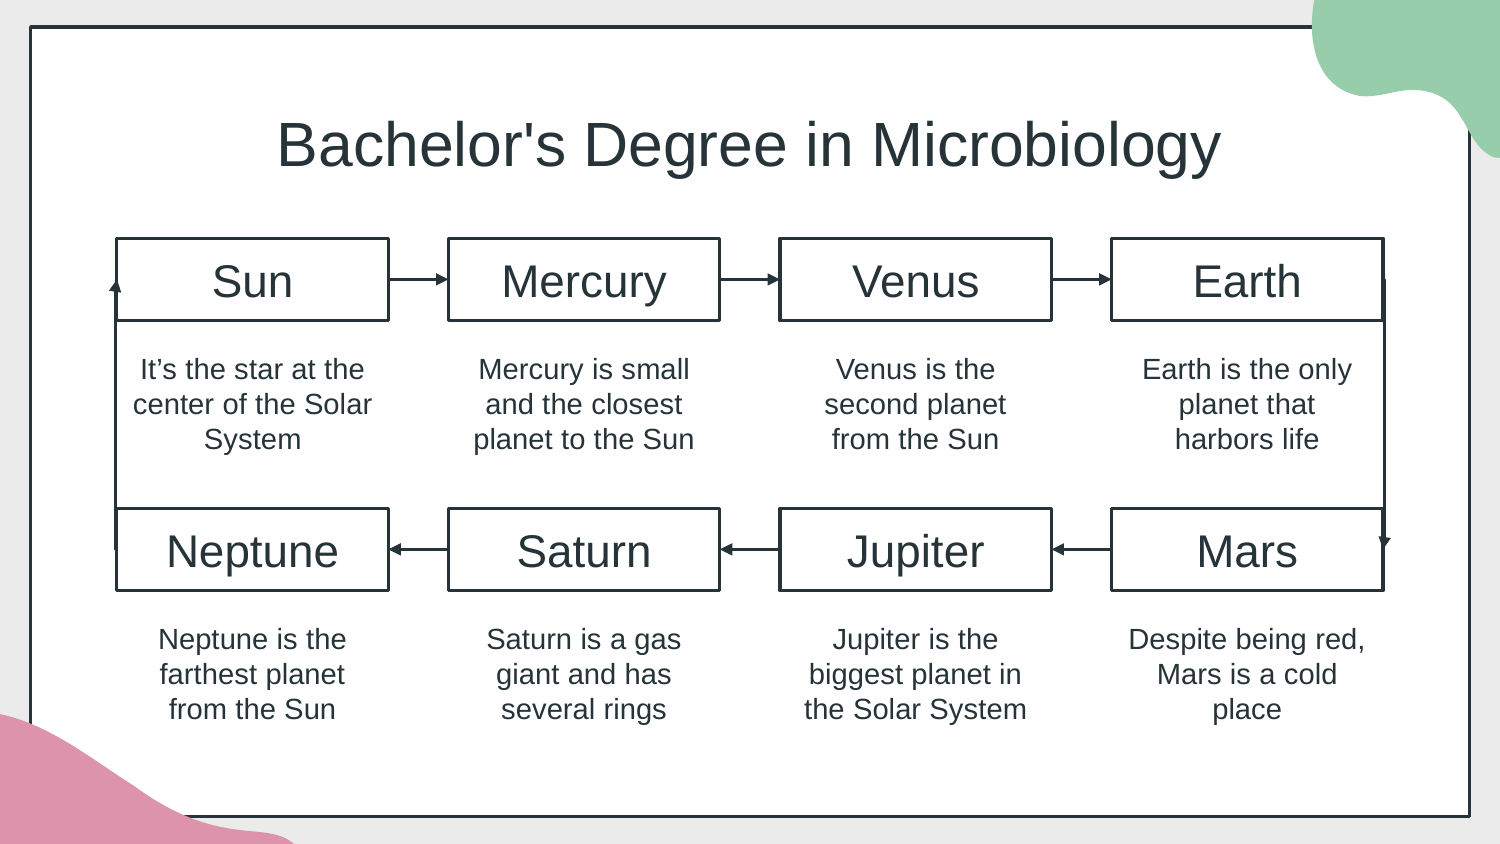

# Bachelor's Degree in Microbiology
Sun
Mercury
Venus
Earth
It’s the star at the center of the Solar System
Mercury is small and the closest planet to the Sun
Venus is the second planet from the Sun
Earth is the only planet that harbors life
Neptune
Saturn
Jupiter
Mars
Neptune is the farthest planet from the Sun
Saturn is a gas giant and has several rings
Jupiter is the biggest planet in the Solar System
Despite being red, Mars is a cold place